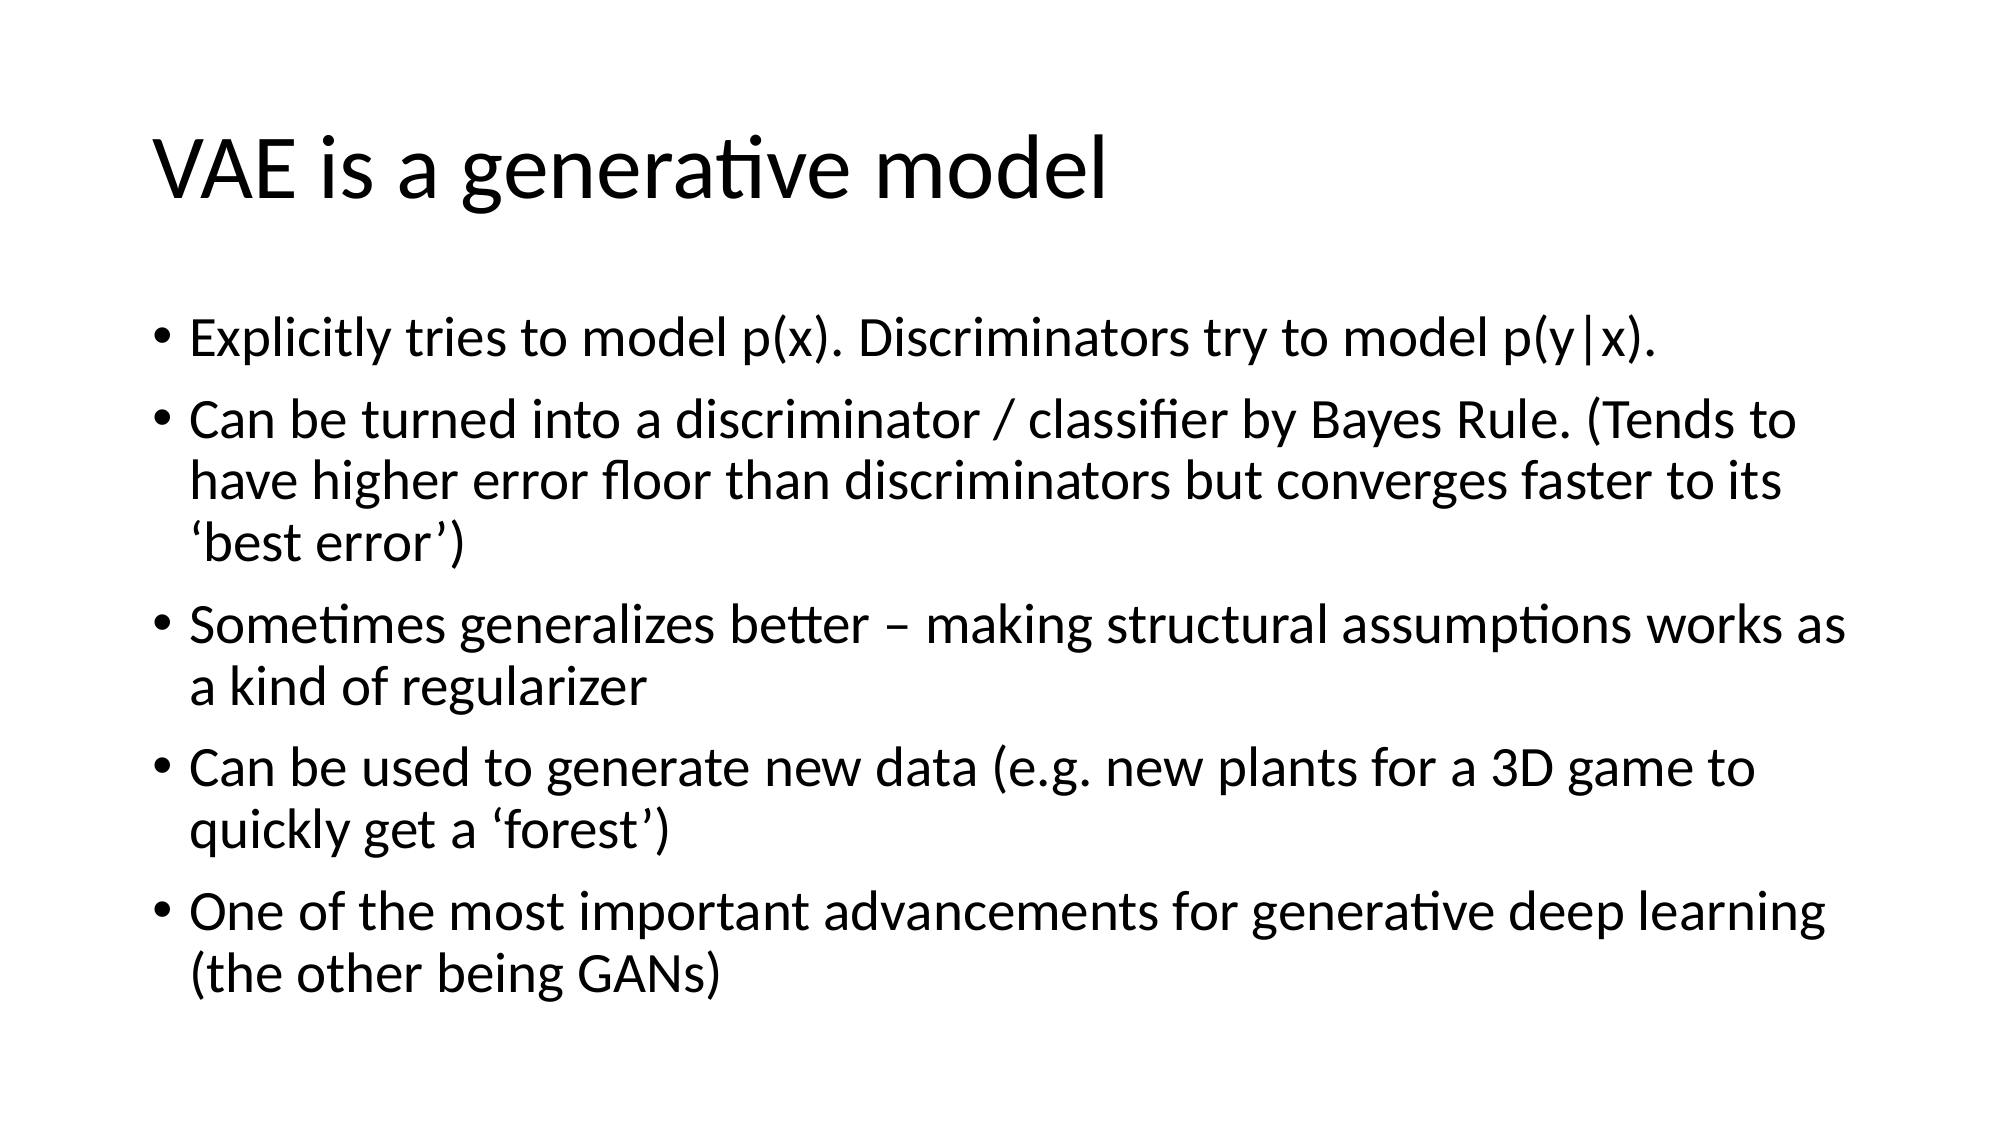

# VAE is a generative model
Explicitly tries to model p(x). Discriminators try to model p(y|x).
Can be turned into a discriminator / classifier by Bayes Rule. (Tends to have higher error floor than discriminators but converges faster to its ‘best error’)
Sometimes generalizes better – making structural assumptions works as a kind of regularizer
Can be used to generate new data (e.g. new plants for a 3D game to quickly get a ‘forest’)
One of the most important advancements for generative deep learning (the other being GANs)